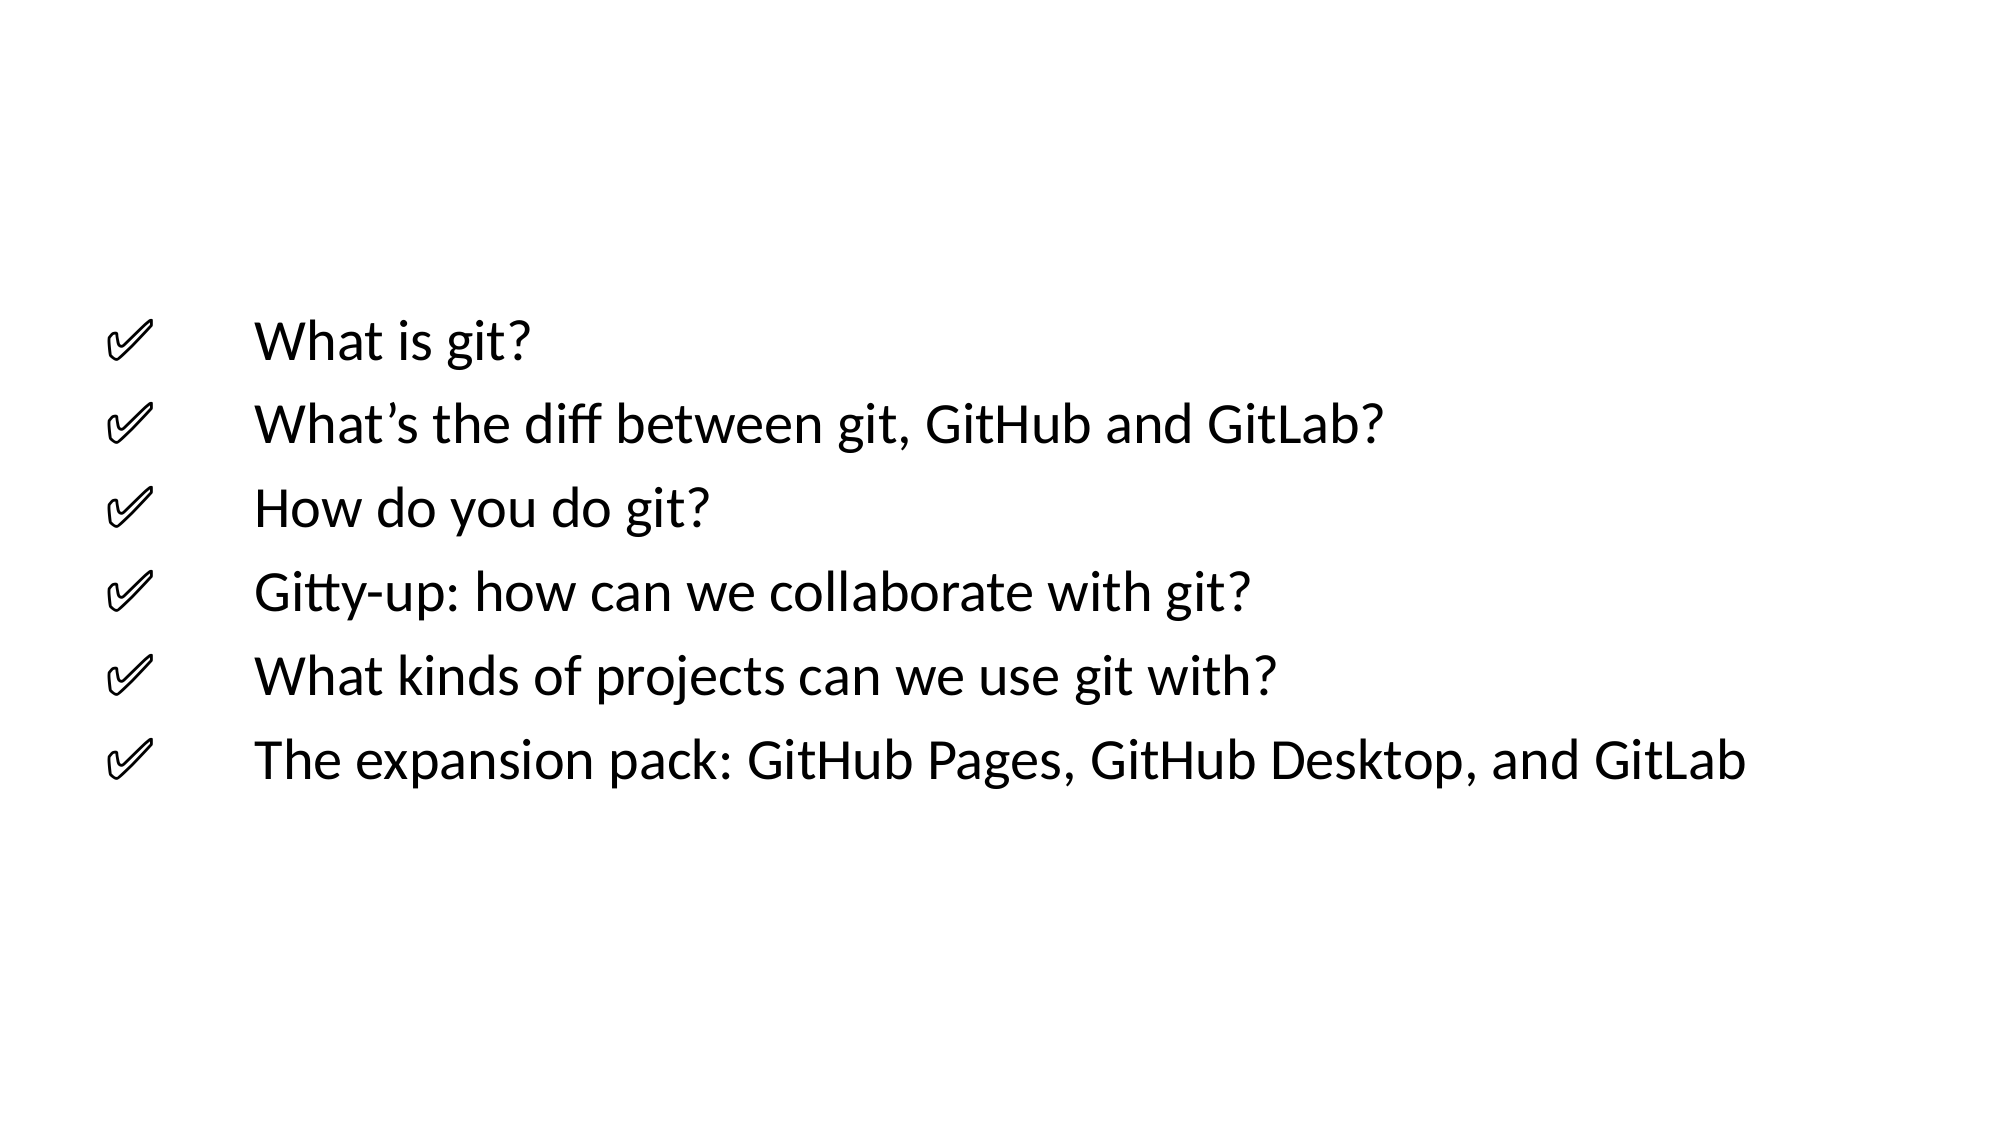

✅	What is git?
✅	What’s the diff between git, GitHub and GitLab?
✅	How do you do git?
✅	Gitty-up: how can we collaborate with git?
✅	What kinds of projects can we use git with?
✅	The expansion pack: GitHub Pages, GitHub Desktop, and GitLab